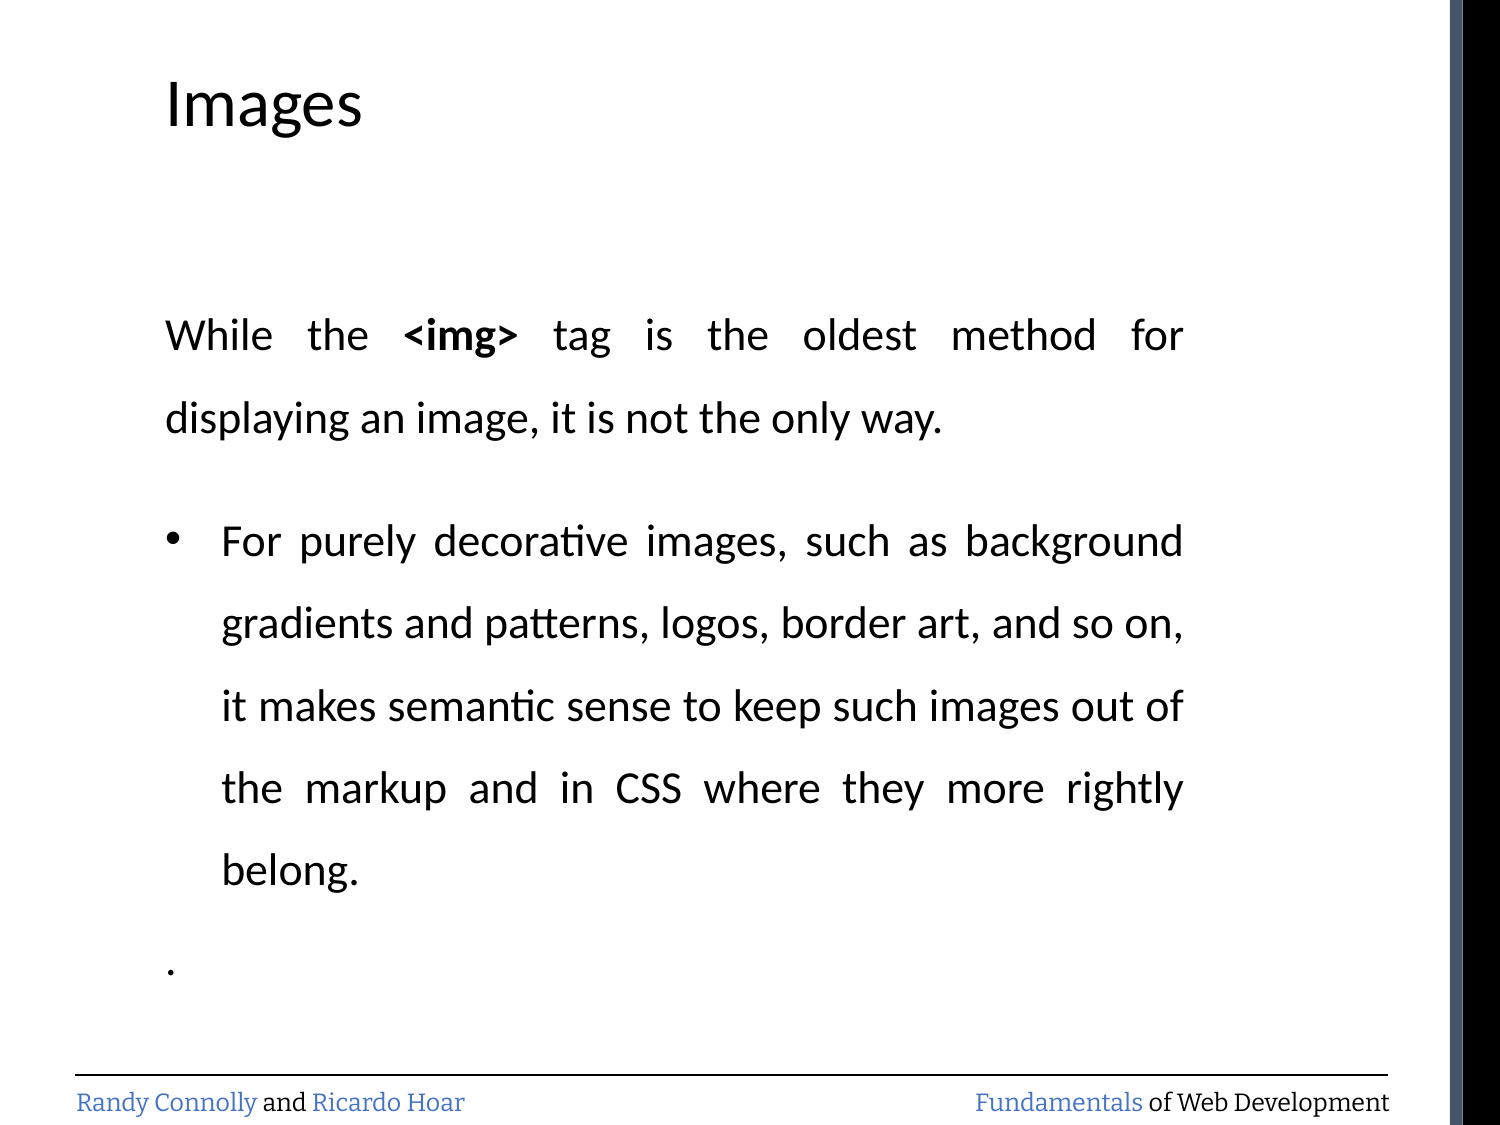

# Images

While the <img> tag is the oldest method for displaying an image, it is not the only way.
For purely decorative images, such as background gradients and patterns, logos, border art, and so on, it makes semantic sense to keep such images out of the markup and in CSS where they more rightly belong.
.